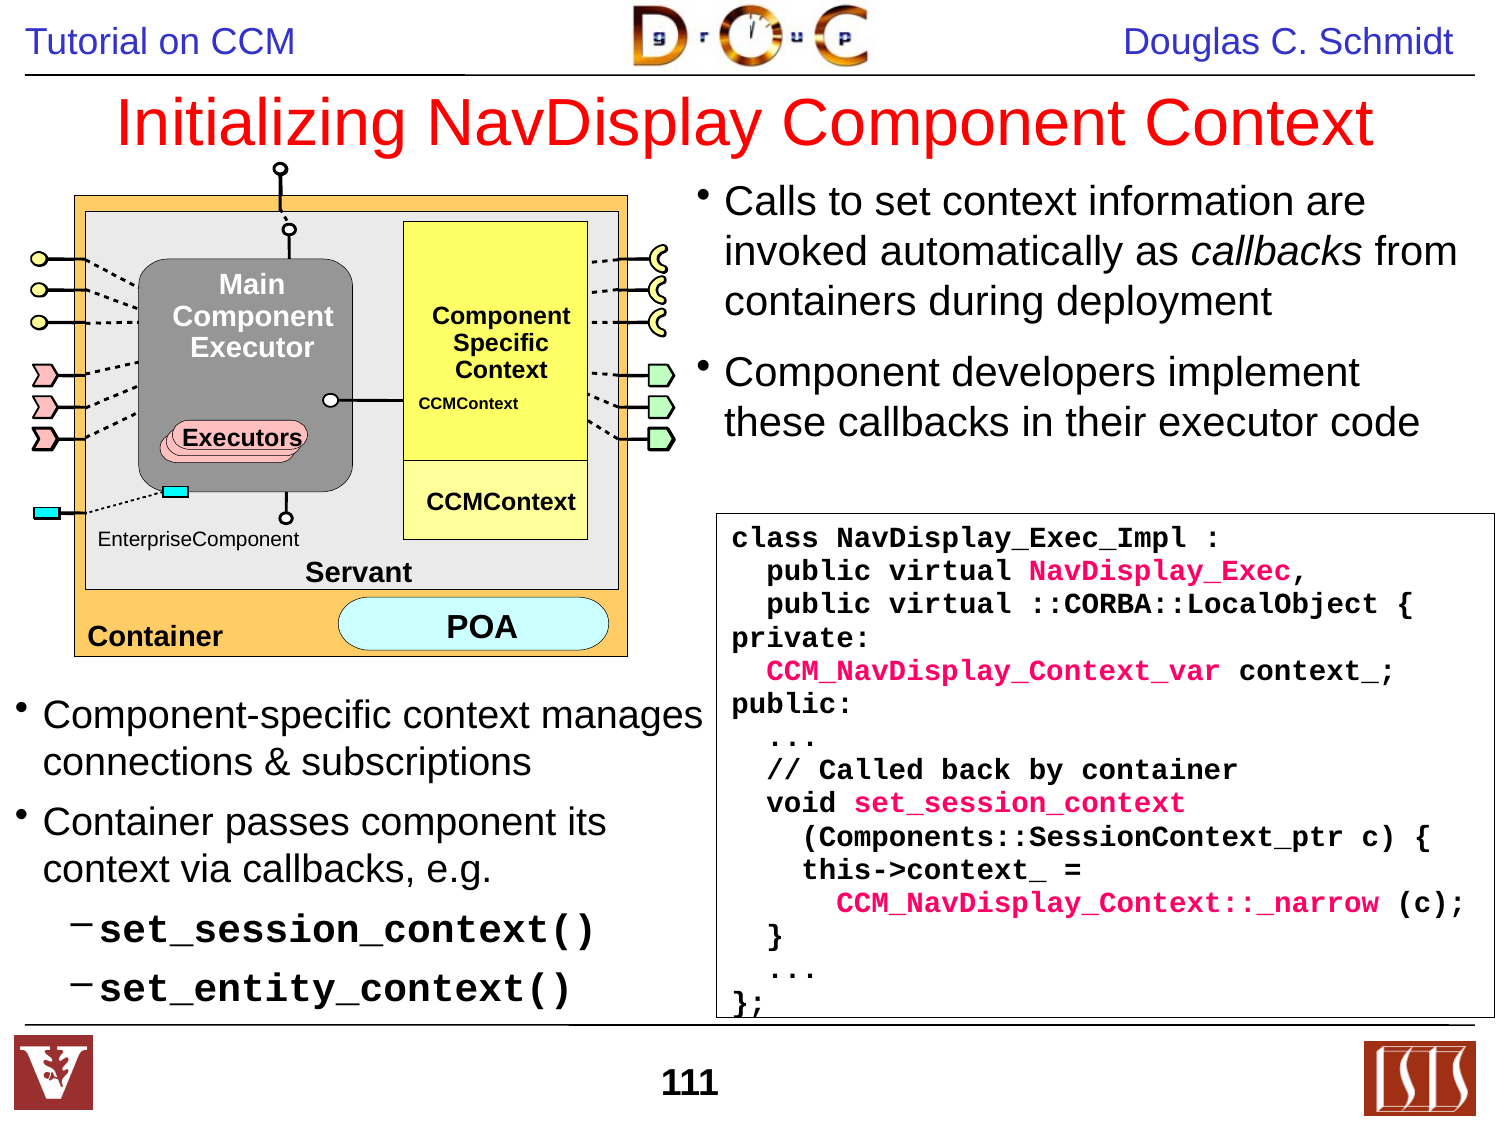

# Initializing NavDisplay Component Context

Main
Main

Component

Component
Component

Component

Specific
Specific
Executor
Executor
Context
Context

CCMContext
CCMContext

Executors
Executors

Executors
Executors

Executors

Executors

CCMContext
CCMContext

EnterpriseComponent
EnterpriseComponent
Servant
Servant

POA
POA
Container
Container
Calls to set context information are invoked automatically as callbacks from containers during deployment
Component developers implement these callbacks in their executor code

class NavDisplay_Exec_Impl :
  public virtual NavDisplay_Exec,
  public virtual ::CORBA::LocalObject {
private:
  CCM_NavDisplay_Context_var context_;
public:
  ...
  // Called back by container
  void set_session_context
    (Components::SessionContext_ptr c) {
    this->context_ =
      CCM_NavDisplay_Context::_narrow (c);
  }
  ...
};
Component-specific context manages connections & subscriptions
Container passes component its context via callbacks, e.g.
set_session_context()
set_entity_context()